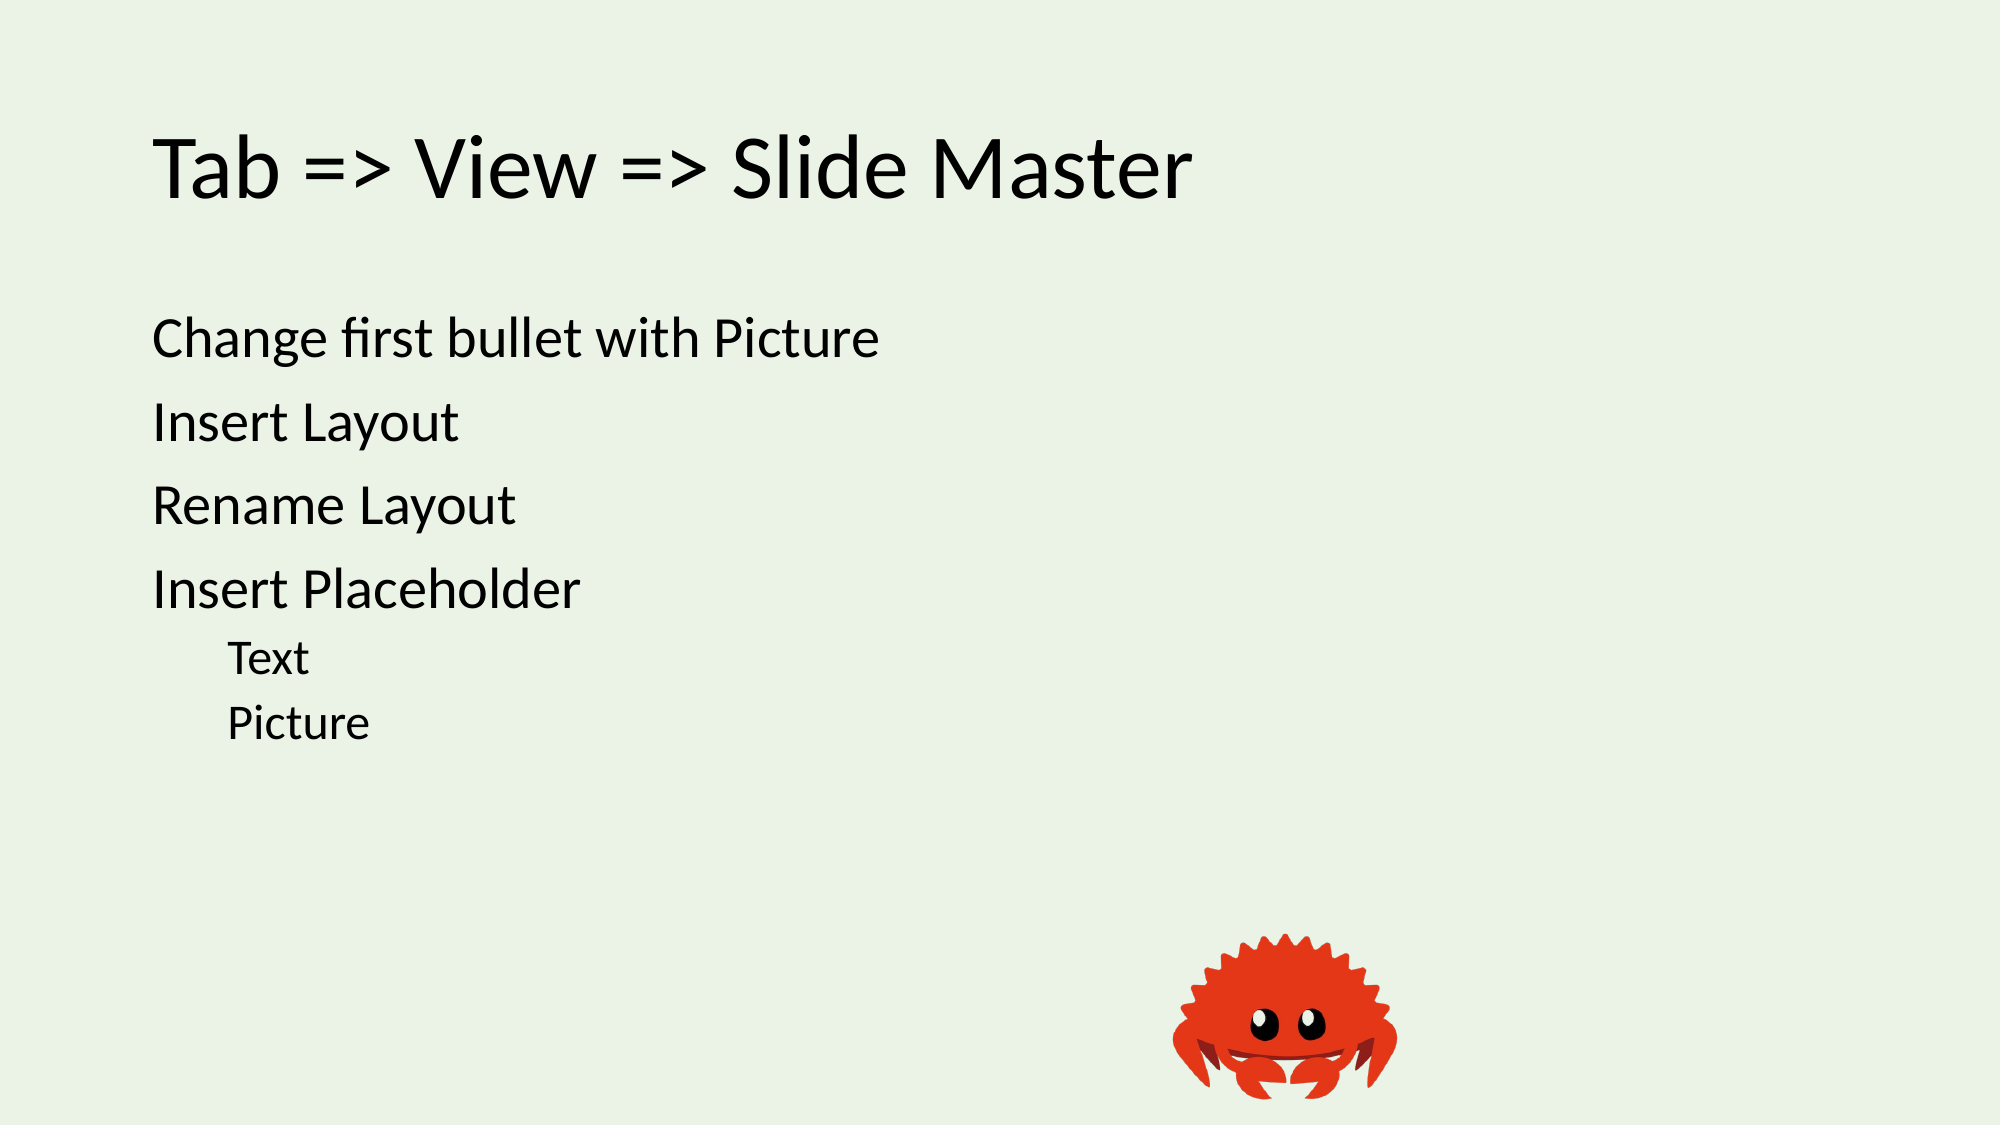

# Tab => View => Slide Master
Change first bullet with Picture
Insert Layout
Rename Layout
Insert Placeholder
Text
Picture